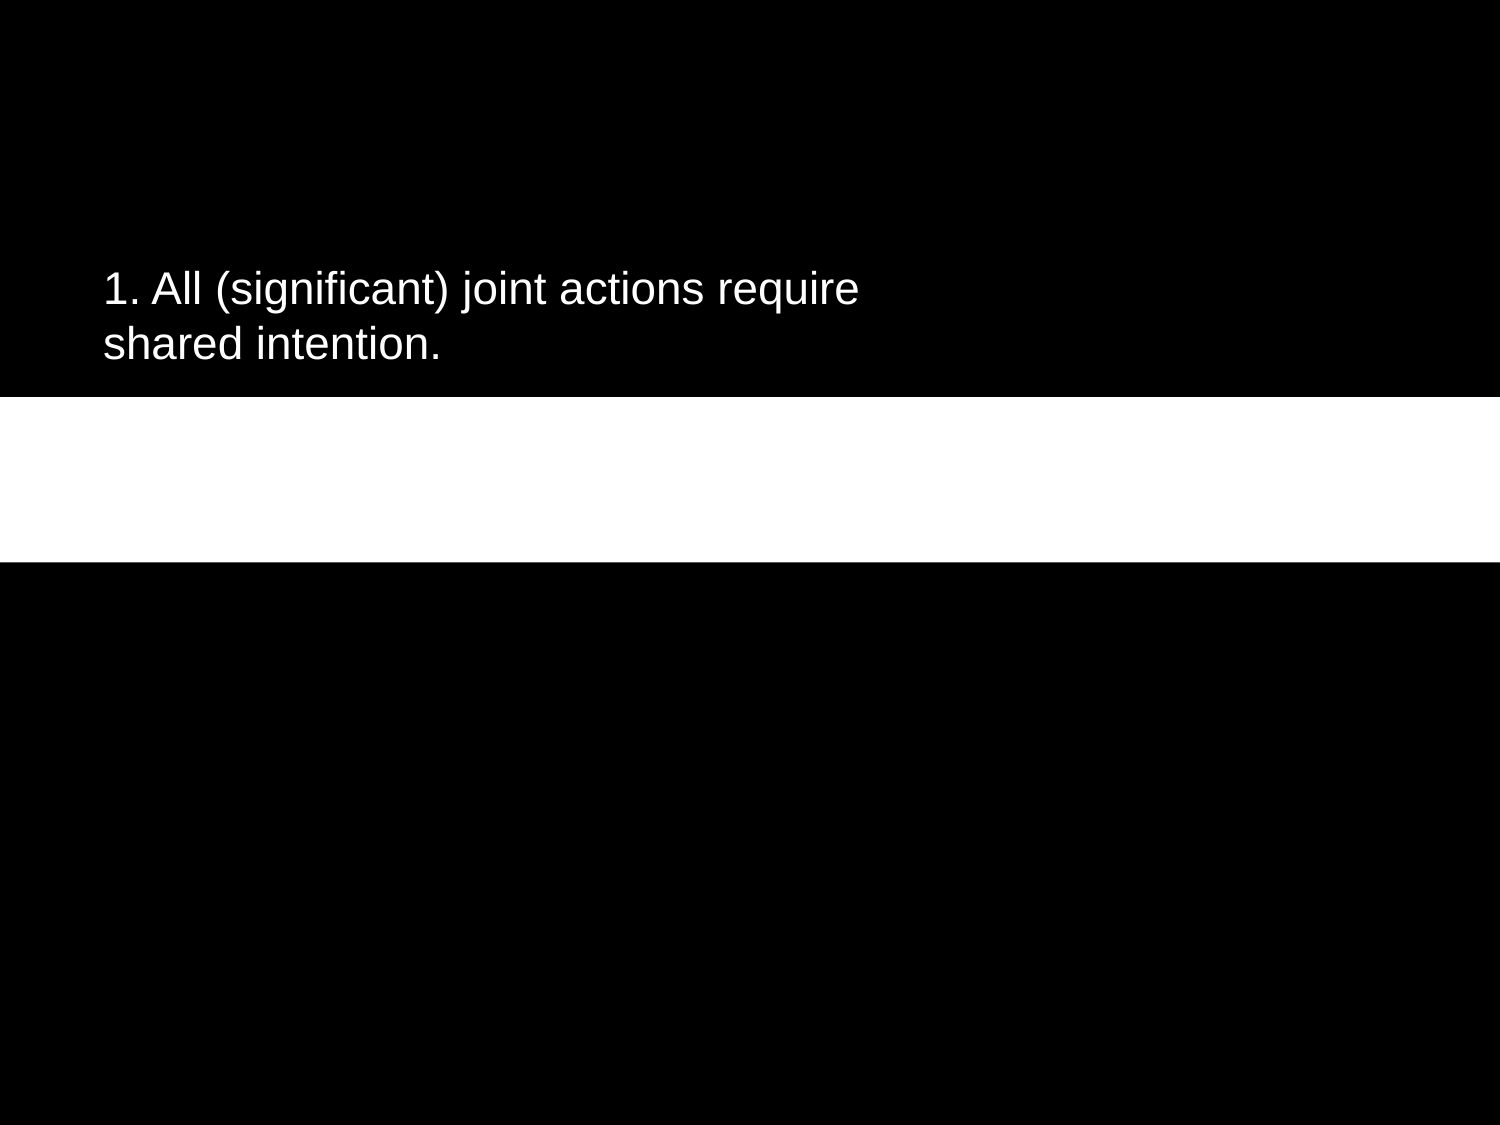

1. All (significant) joint actions require shared intention.

2. Shared intention requires sophisticated mindreading abilities.